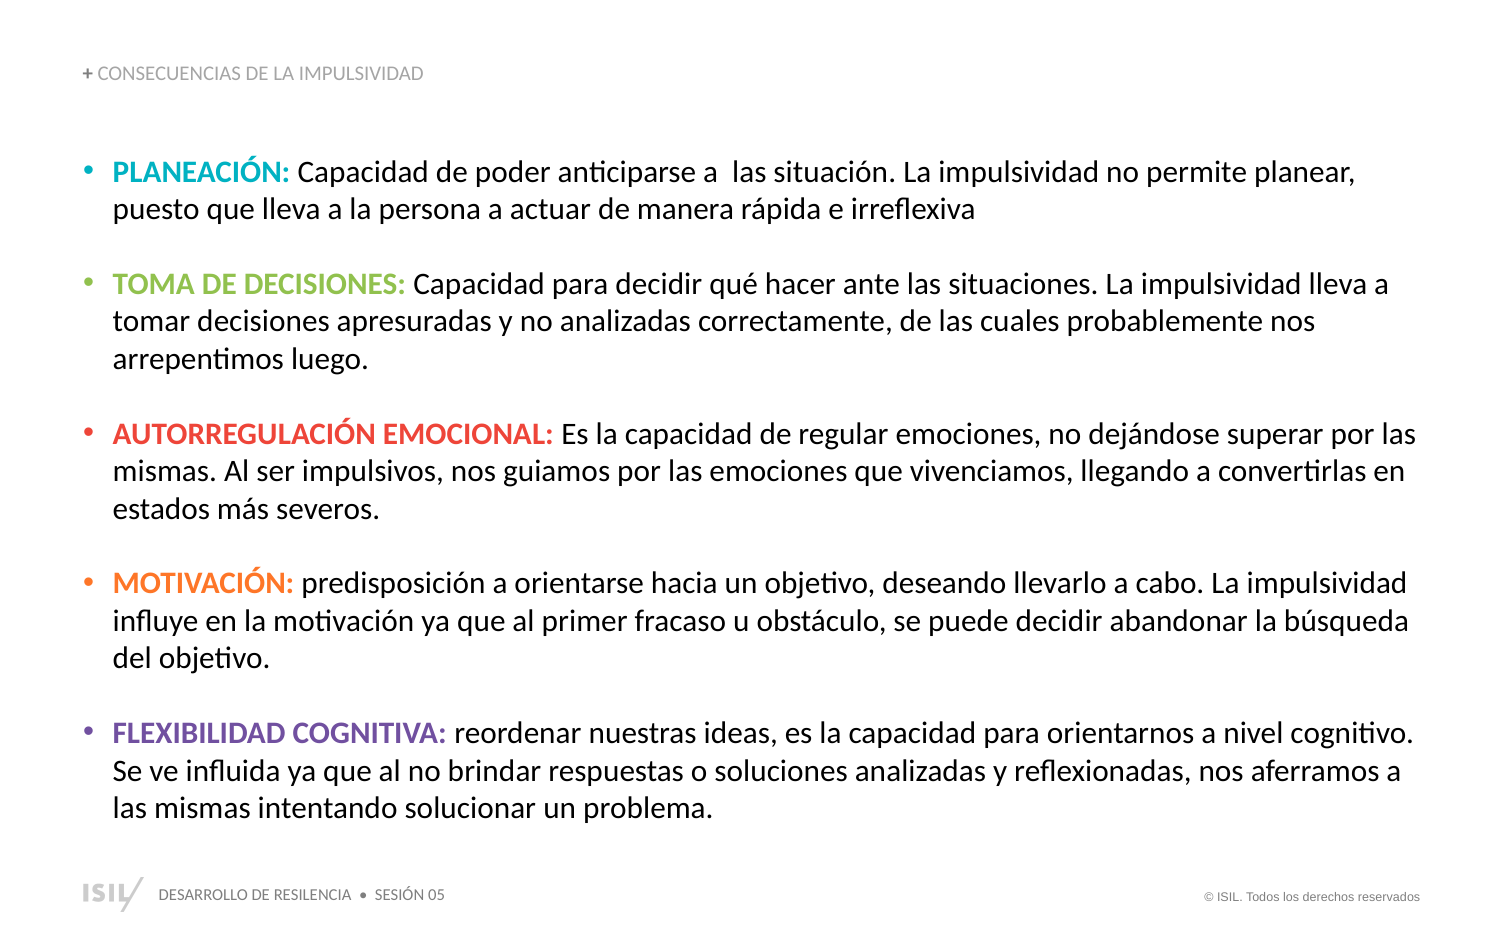

+ CONSECUENCIAS DE LA IMPULSIVIDAD
PLANEACIÓN: Capacidad de poder anticiparse a  las situación. La impulsividad no permite planear, puesto que lleva a la persona a actuar de manera rápida e irreflexiva

TOMA DE DECISIONES: Capacidad para decidir qué hacer ante las situaciones. La impulsividad lleva a tomar decisiones apresuradas y no analizadas correctamente, de las cuales probablemente nos arrepentimos luego.

AUTORREGULACIÓN EMOCIONAL: Es la capacidad de regular emociones, no dejándose superar por las mismas. Al ser impulsivos, nos guiamos por las emociones que vivenciamos, llegando a convertirlas en estados más severos.

MOTIVACIÓN: predisposición a orientarse hacia un objetivo, deseando llevarlo a cabo. La impulsividad influye en la motivación ya que al primer fracaso u obstáculo, se puede decidir abandonar la búsqueda del objetivo.

FLEXIBILIDAD COGNITIVA: reordenar nuestras ideas, es la capacidad para orientarnos a nivel cognitivo. Se ve influida ya que al no brindar respuestas o soluciones analizadas y reflexionadas, nos aferramos a las mismas intentando solucionar un problema.